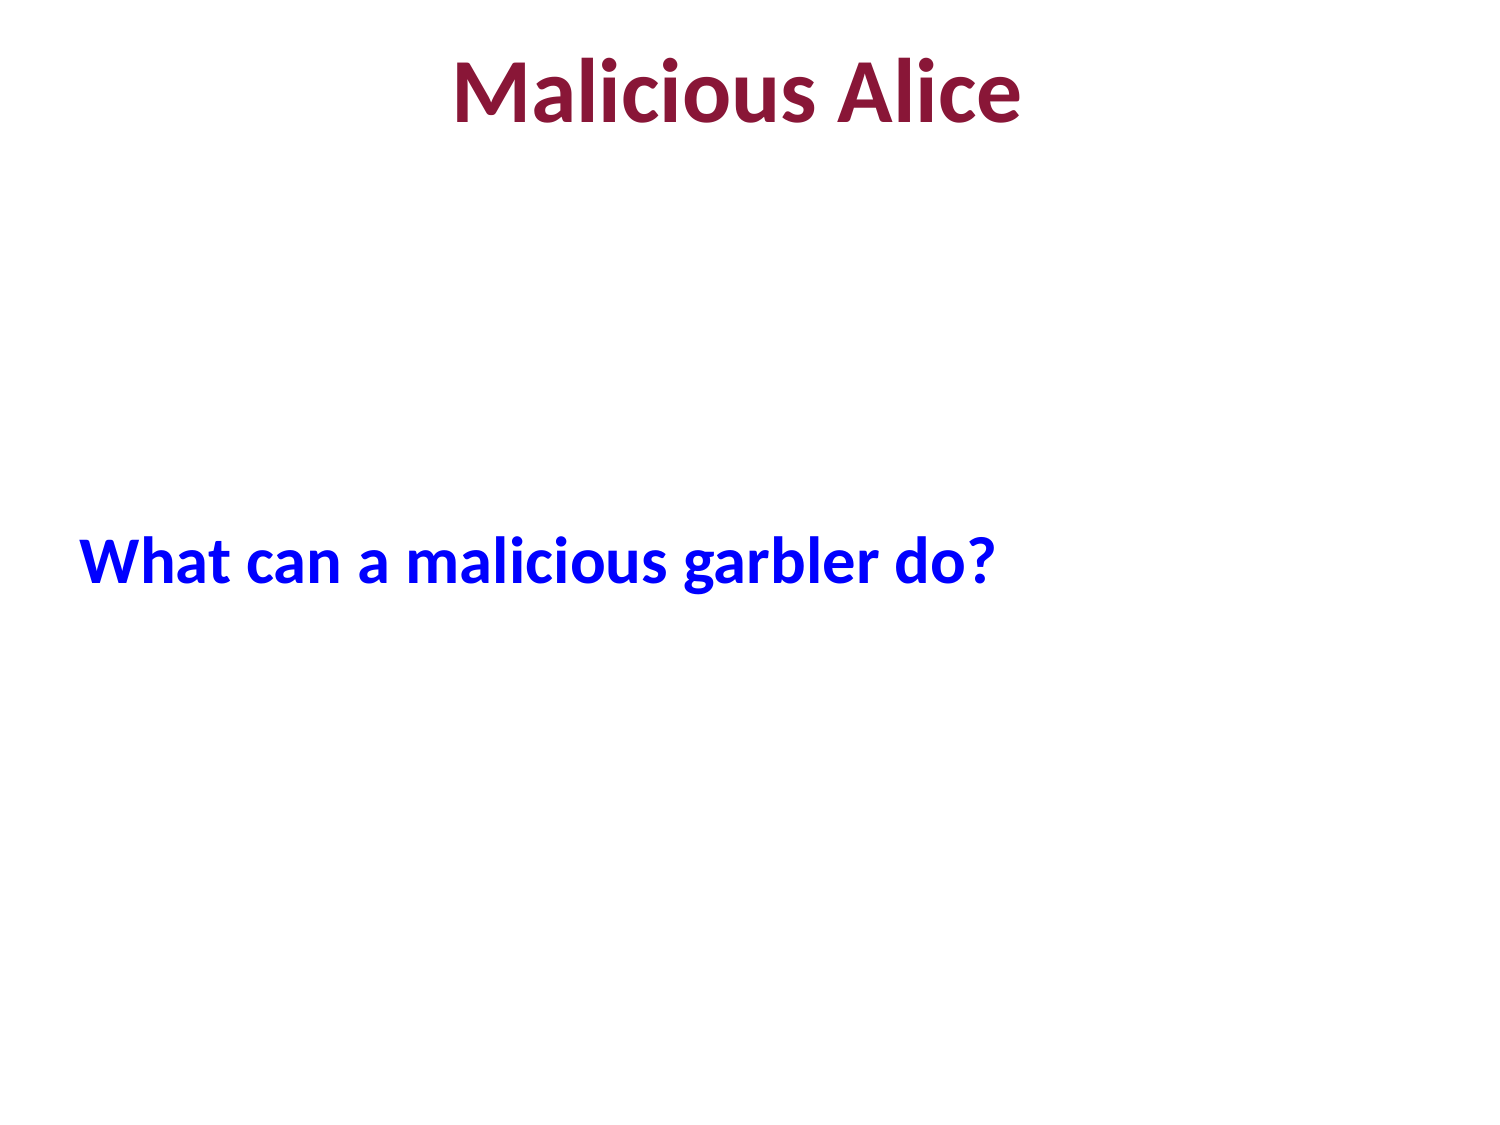

Malicious Alice
What can a malicious garbler do?